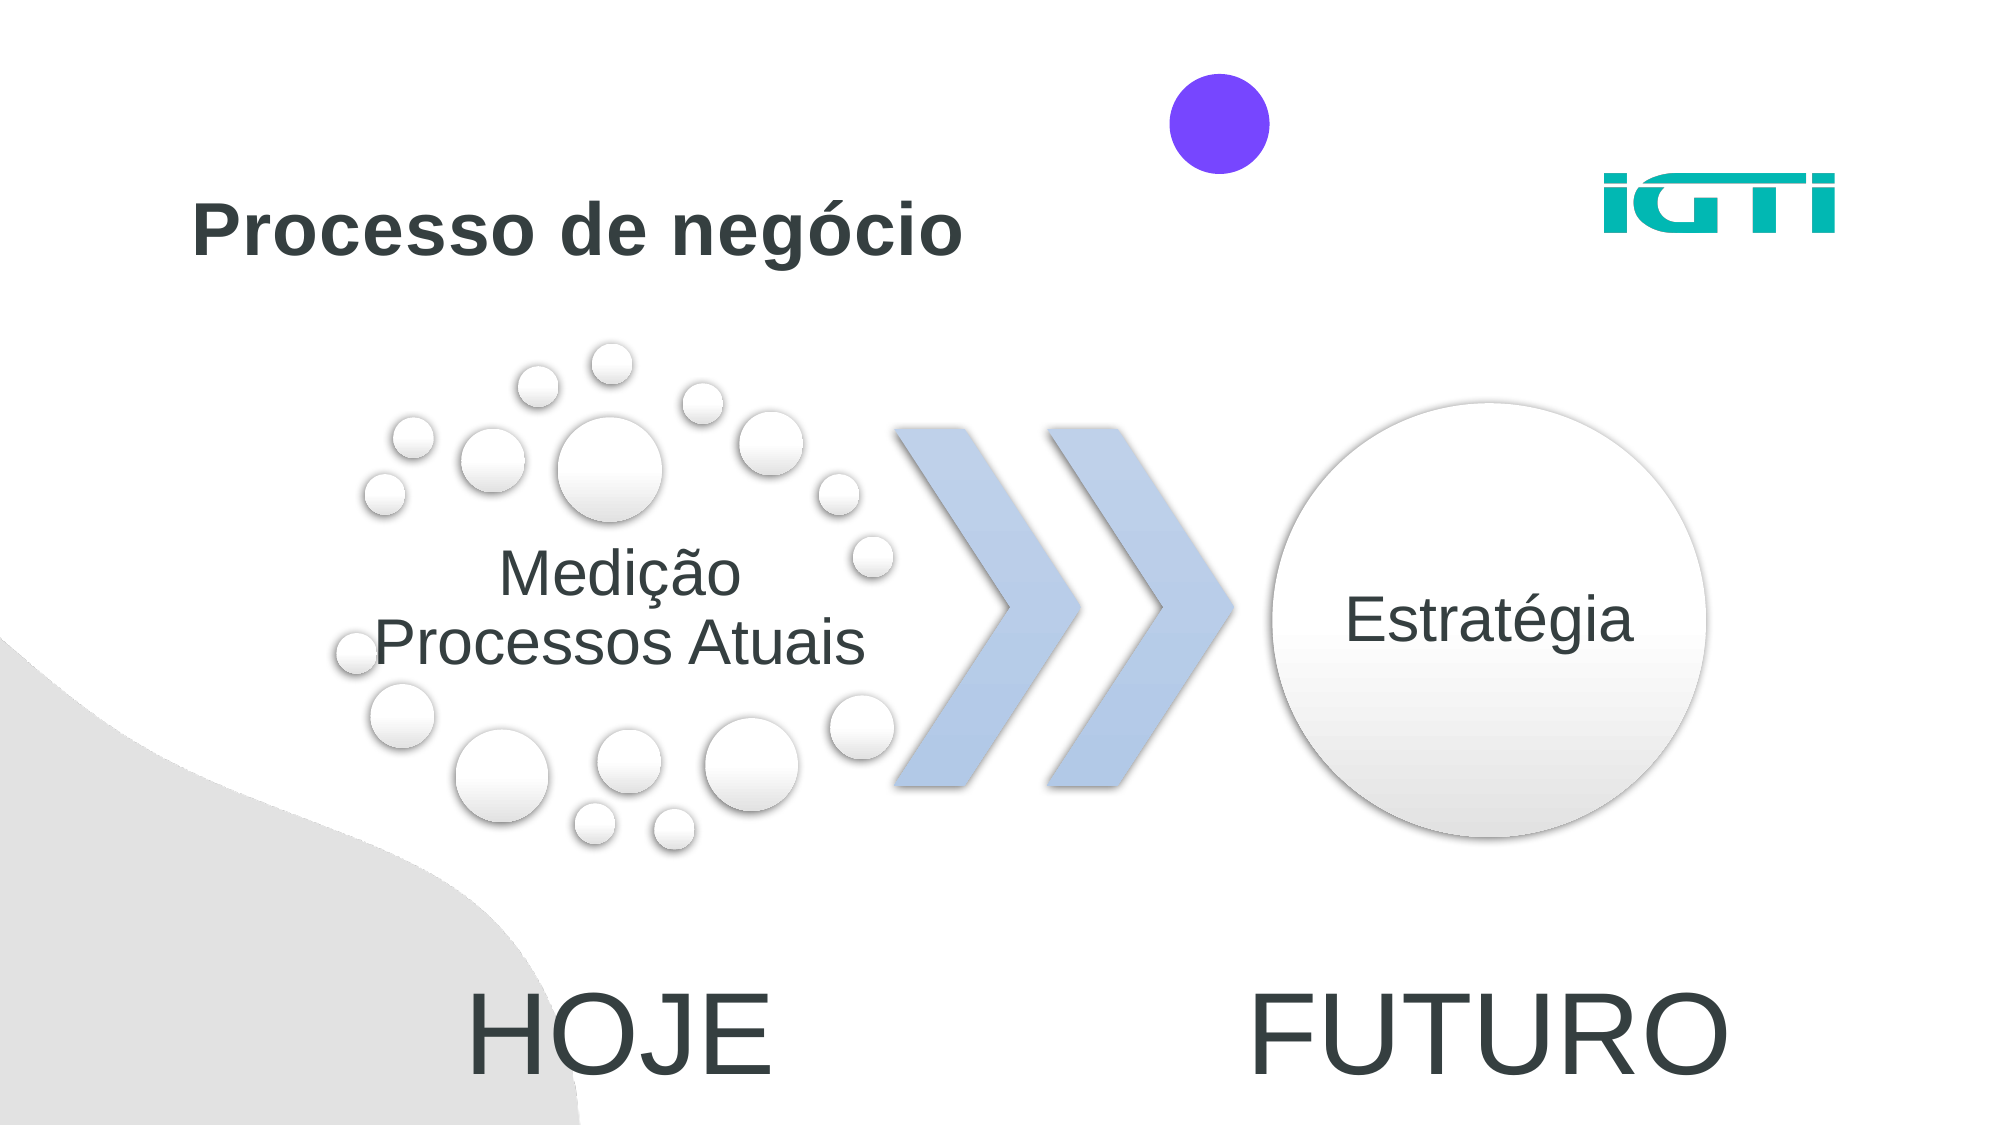

Processo de negócio
Medição Processos Atuais
HOJE
Estratégia
FUTURO